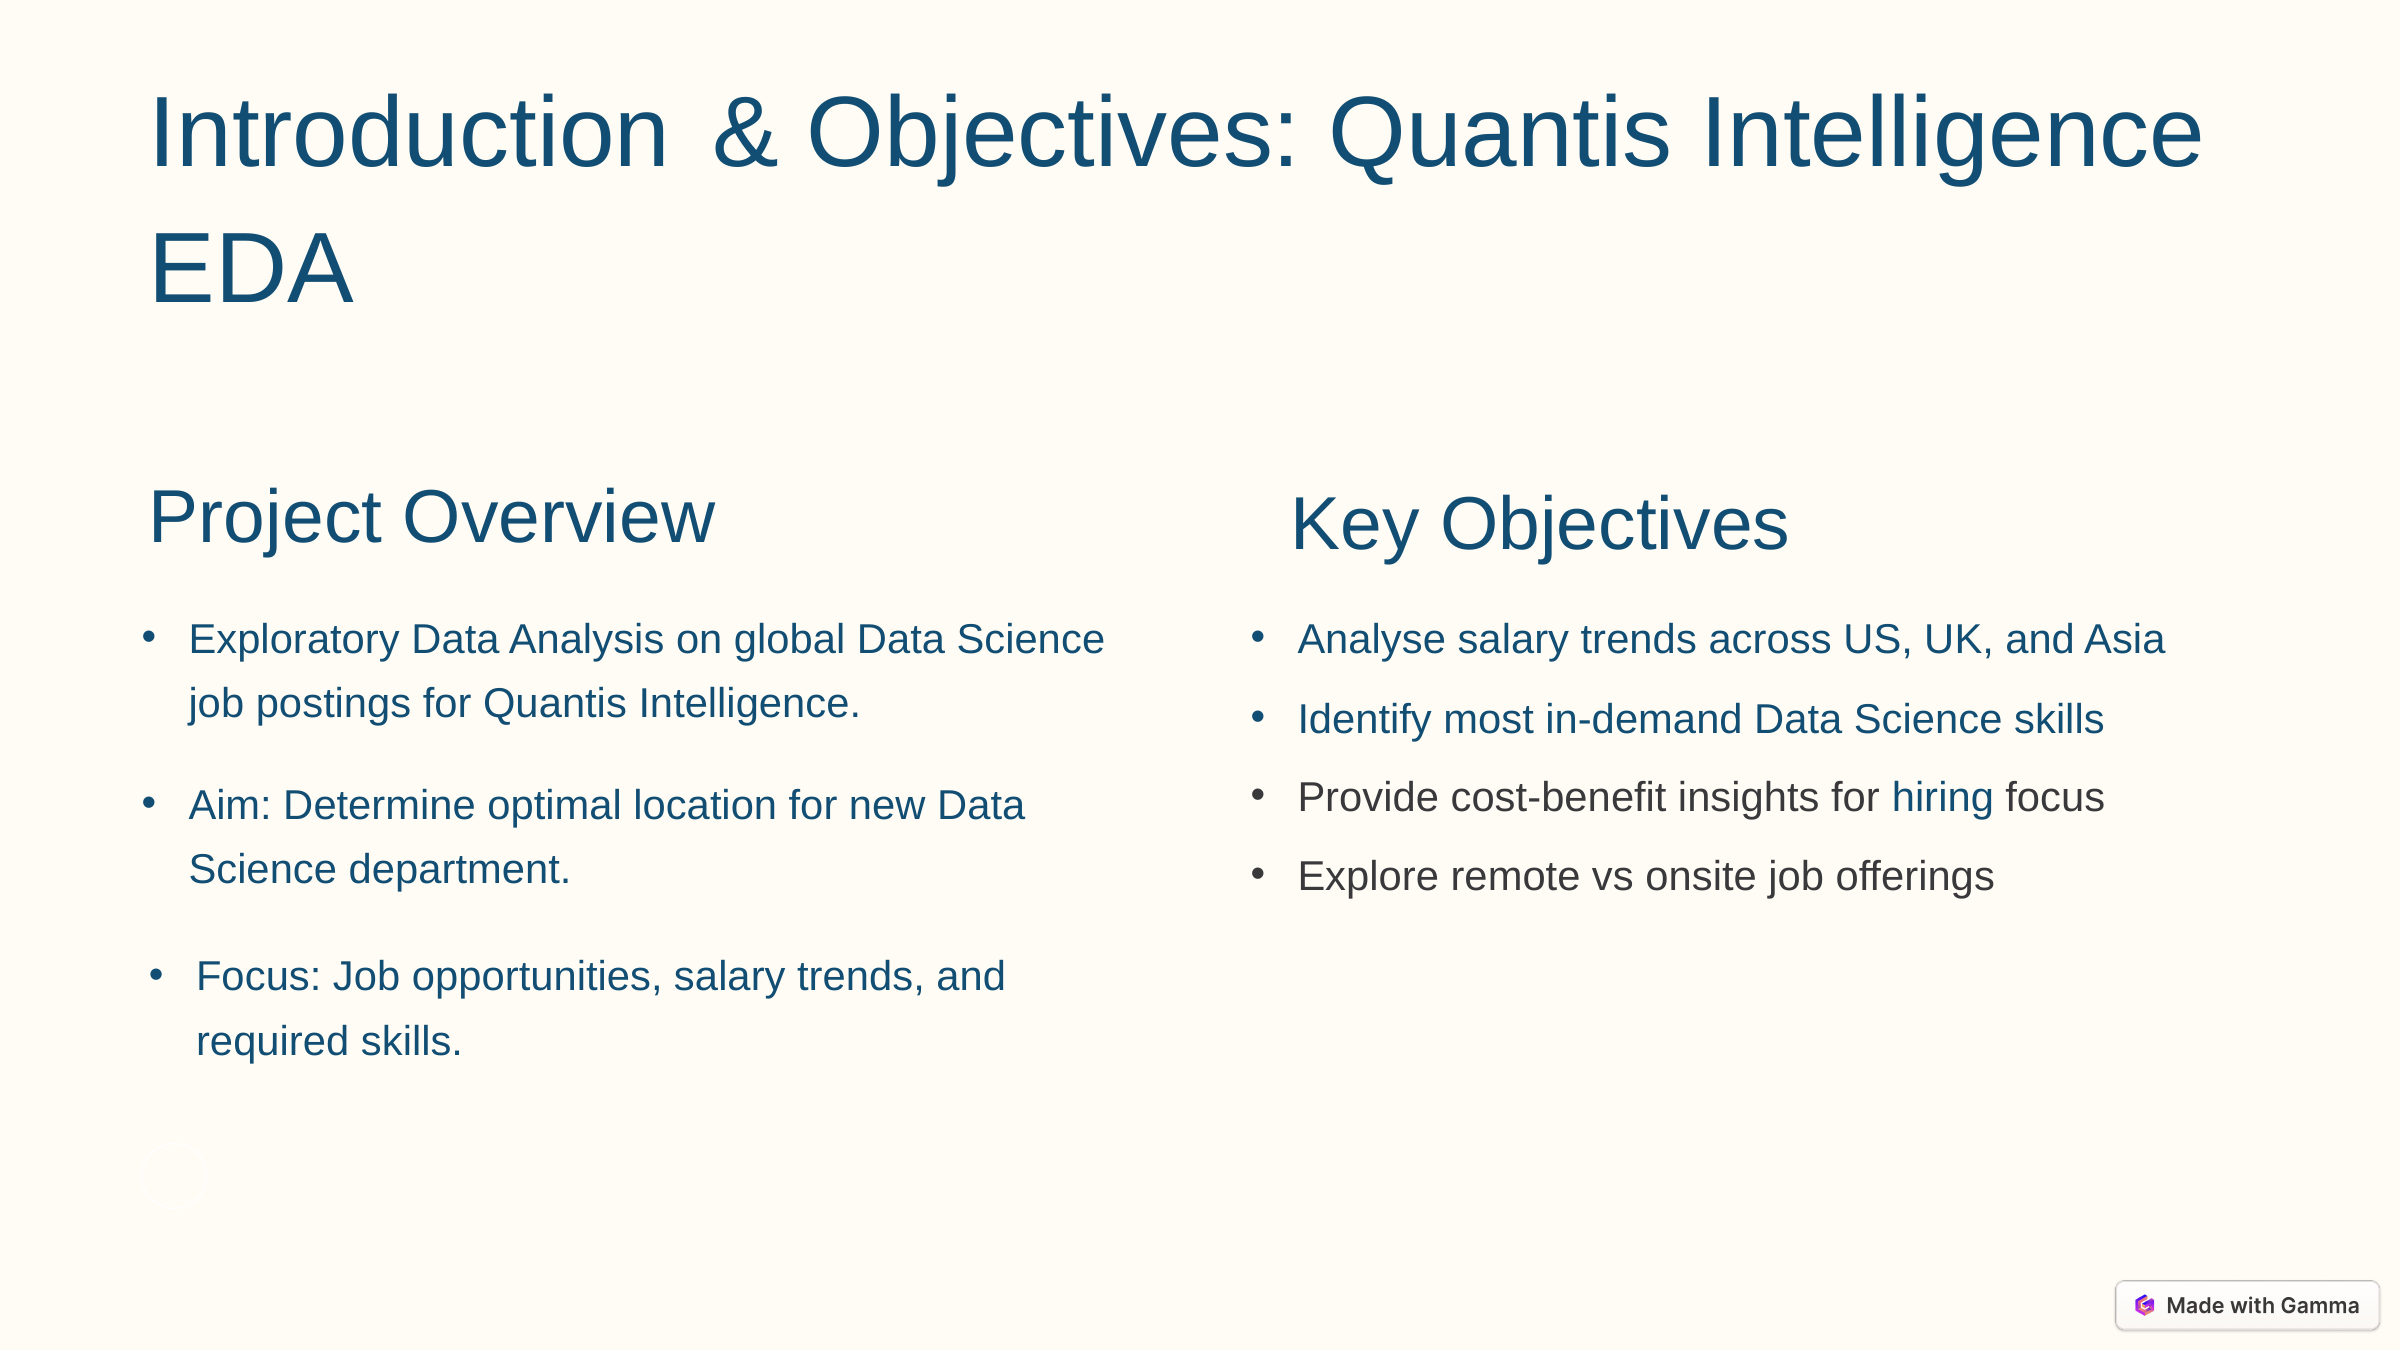

Introduction & Objectives: Quantis Intelligence EDA

Key Objectives

Project Overview
Exploratory Data Analysis on global Data Science job postings for Quantis Intelligence.
Analyse salary trends across US, UK, and Asia
Identify most in-demand Data Science skills
Provide cost-benefit insights for hiring focus
Aim: Determine optimal location for new Data Science department.
Explore remote vs onsite job offerings
Focus: Job opportunities, salary trends, and required skills.